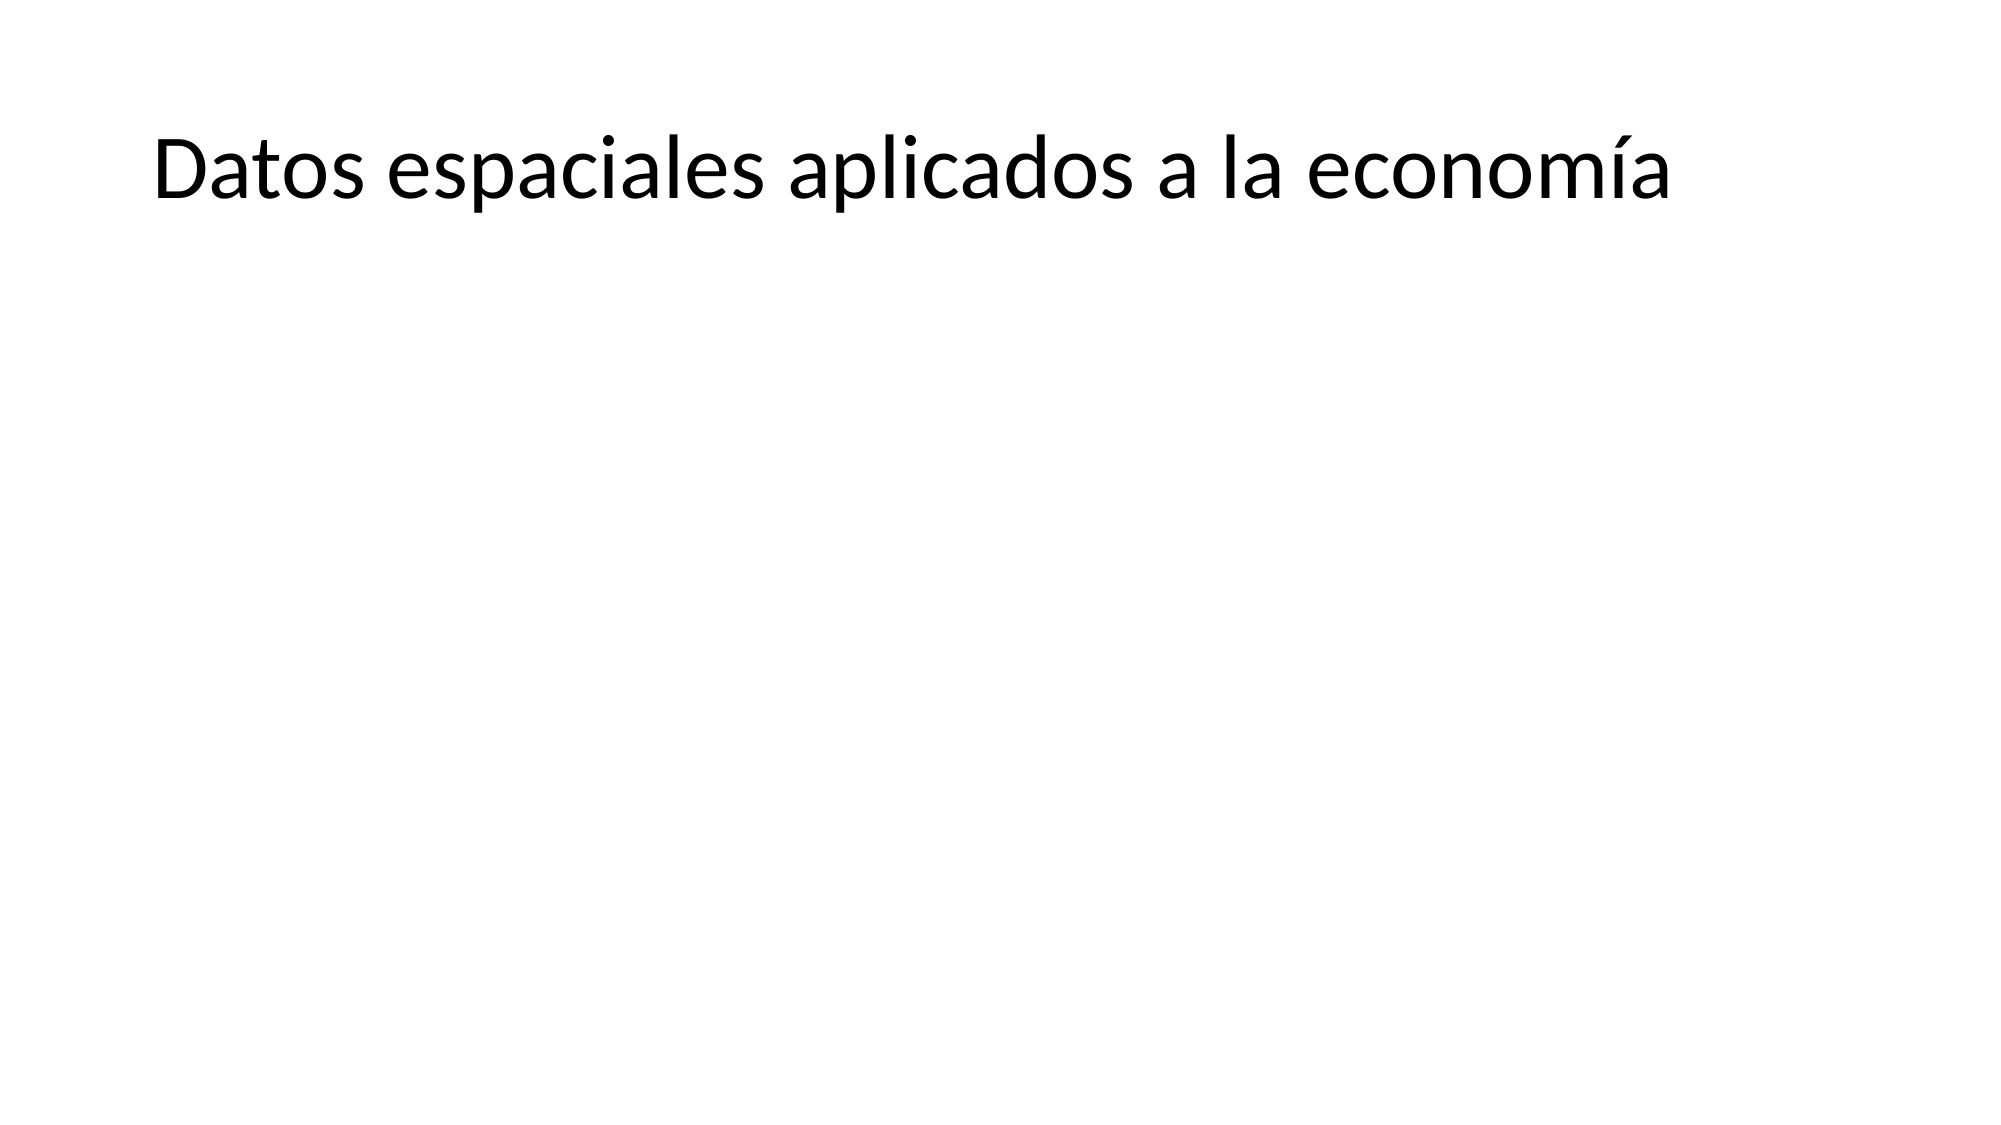

# Datos espaciales aplicados a la economía